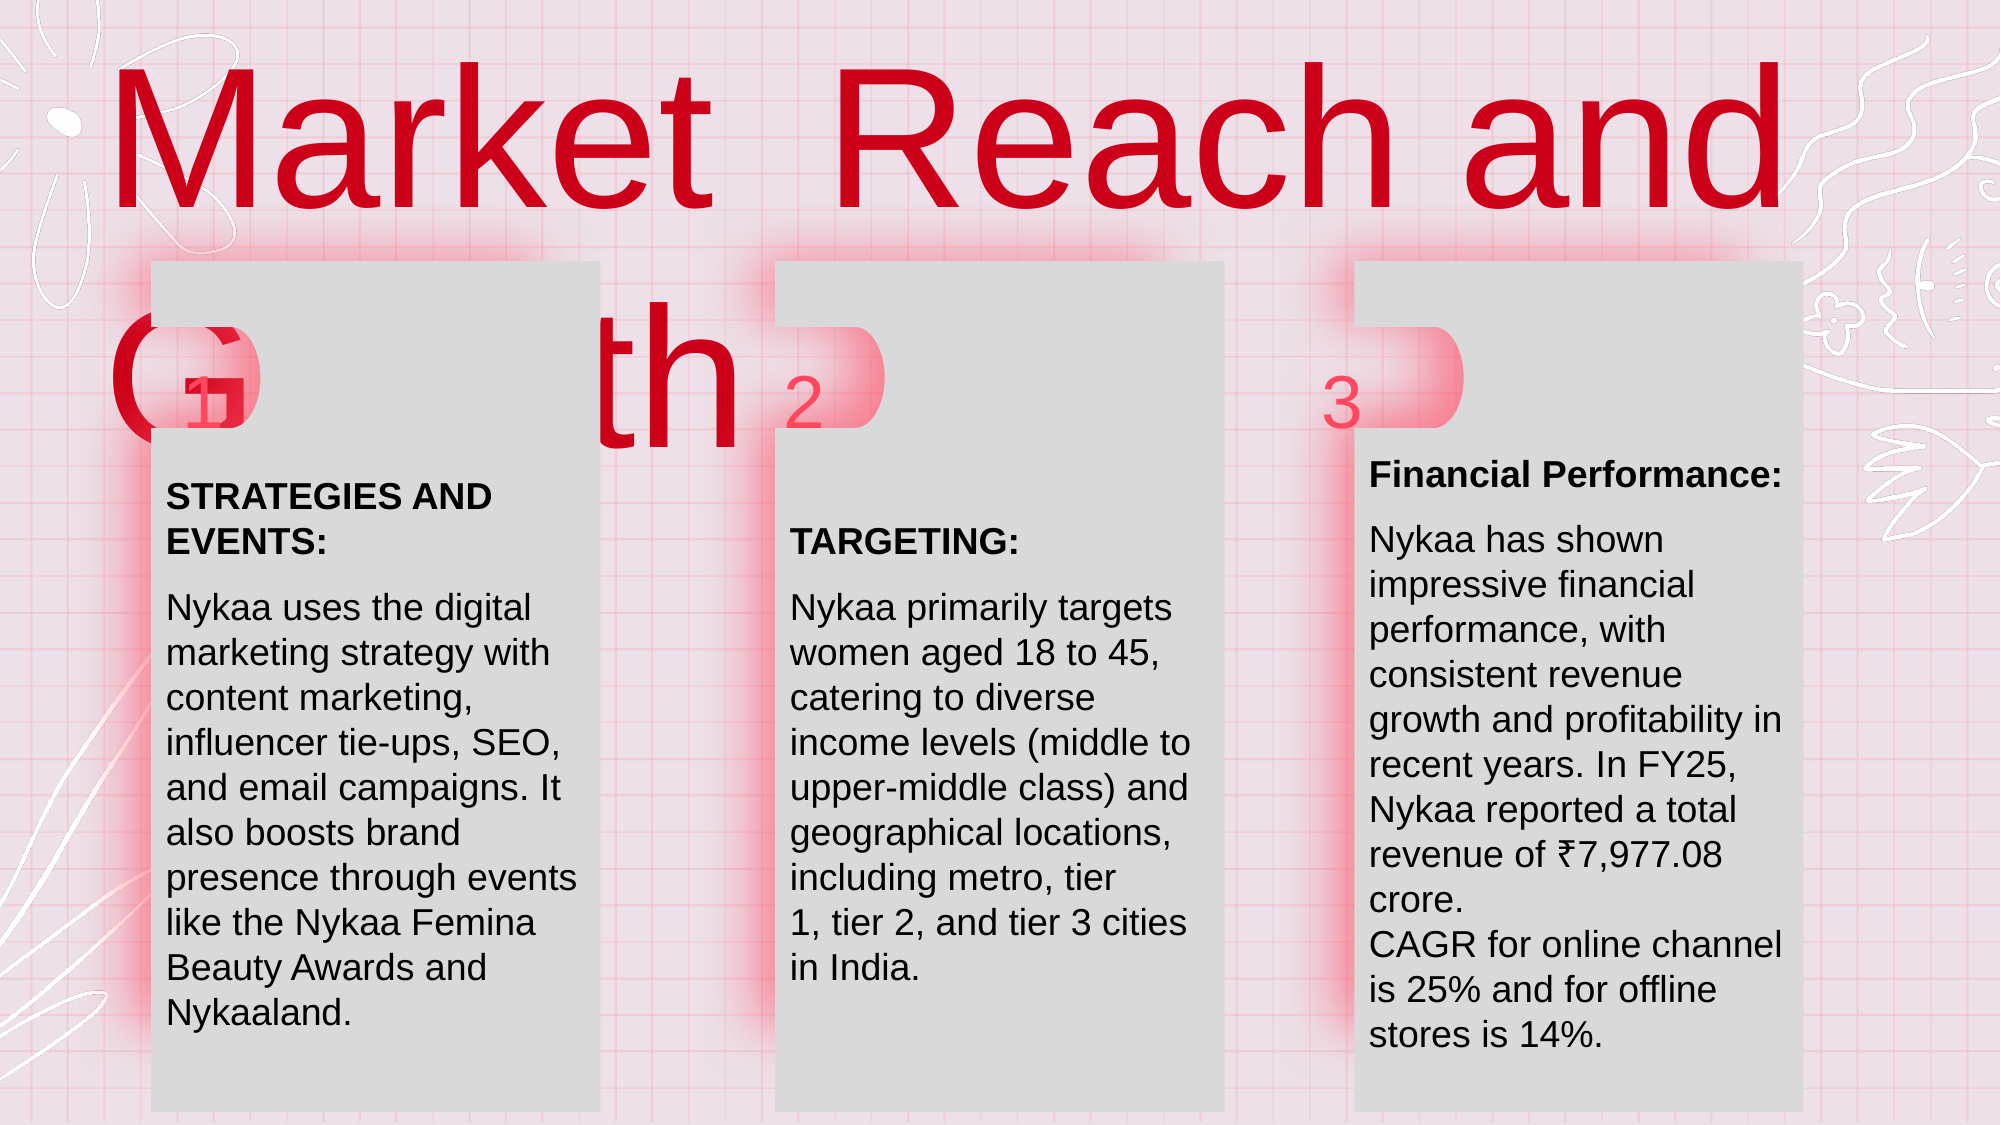

MARKET REACH AND GROWTH

Market  Reach and  Growth

STRATEGIES AND EVENTS:
Nykaa uses the digital
marketing strategy with content marketing, influencer tie-ups, SEO, and email campaigns. It
also boosts brand presence through events like the Nykaa Femina Beauty Awards and
Nykaaland.

TARGETING:
Nykaa primarily targets
women aged 18 to 45, catering to diverse income levels (middle to upper-middle class) and geographical locations, including metro, tier
1, tier 2, and tier 3 cities in India.

Financial Performance:
Nykaa has shown impressive financial performance, with
consistent revenue growth and profitability in recent years. In FY25, Nykaa reported a total
revenue of ₹7,977.08 crore.
CAGR for online channel is 25% and for offline stores is 14%.
  1                           2                        3